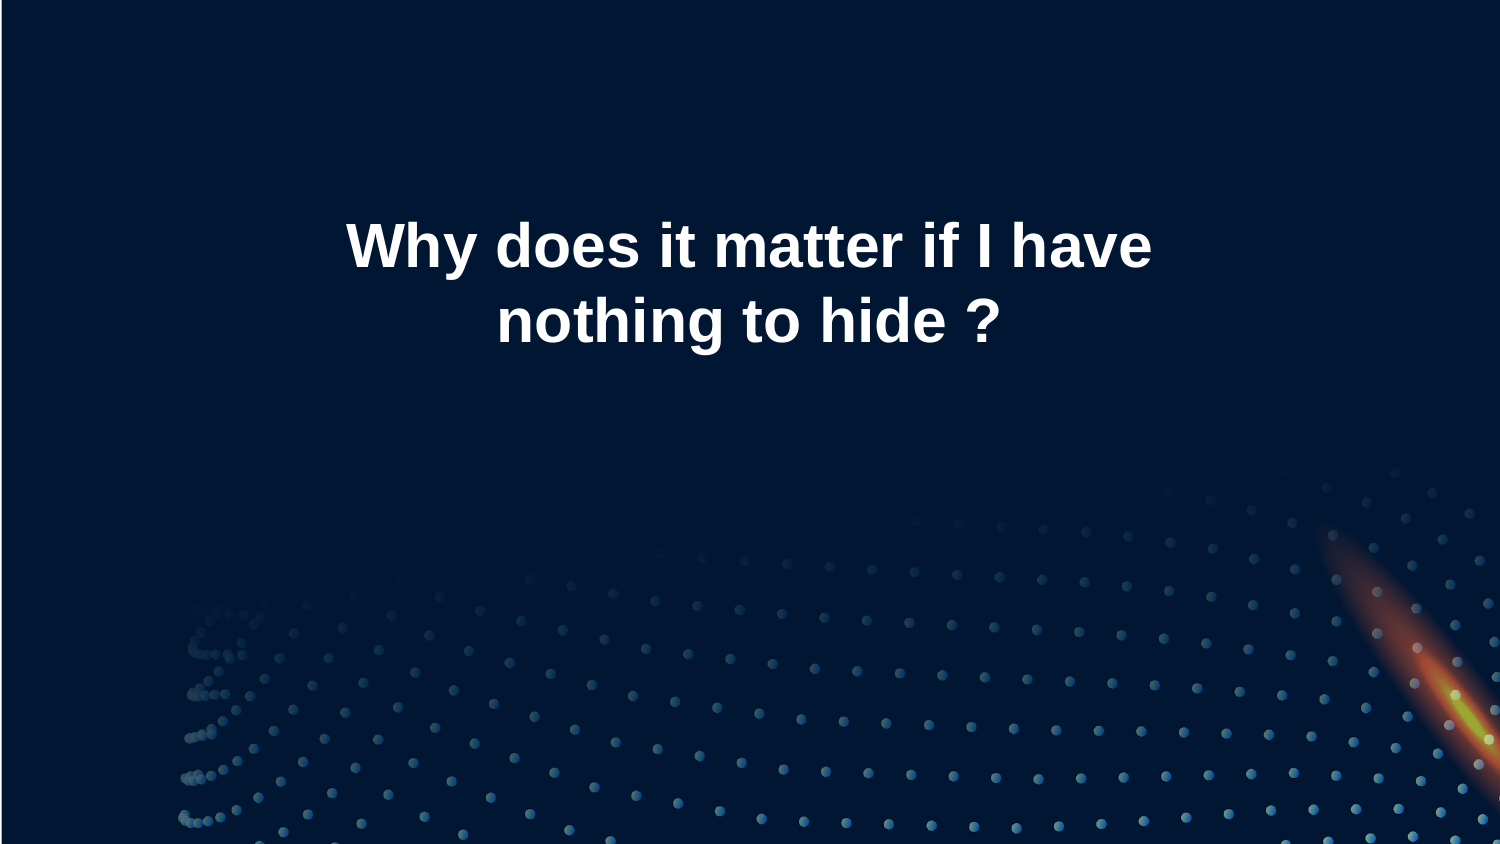

# Why does it matter if I have nothing to hide ?